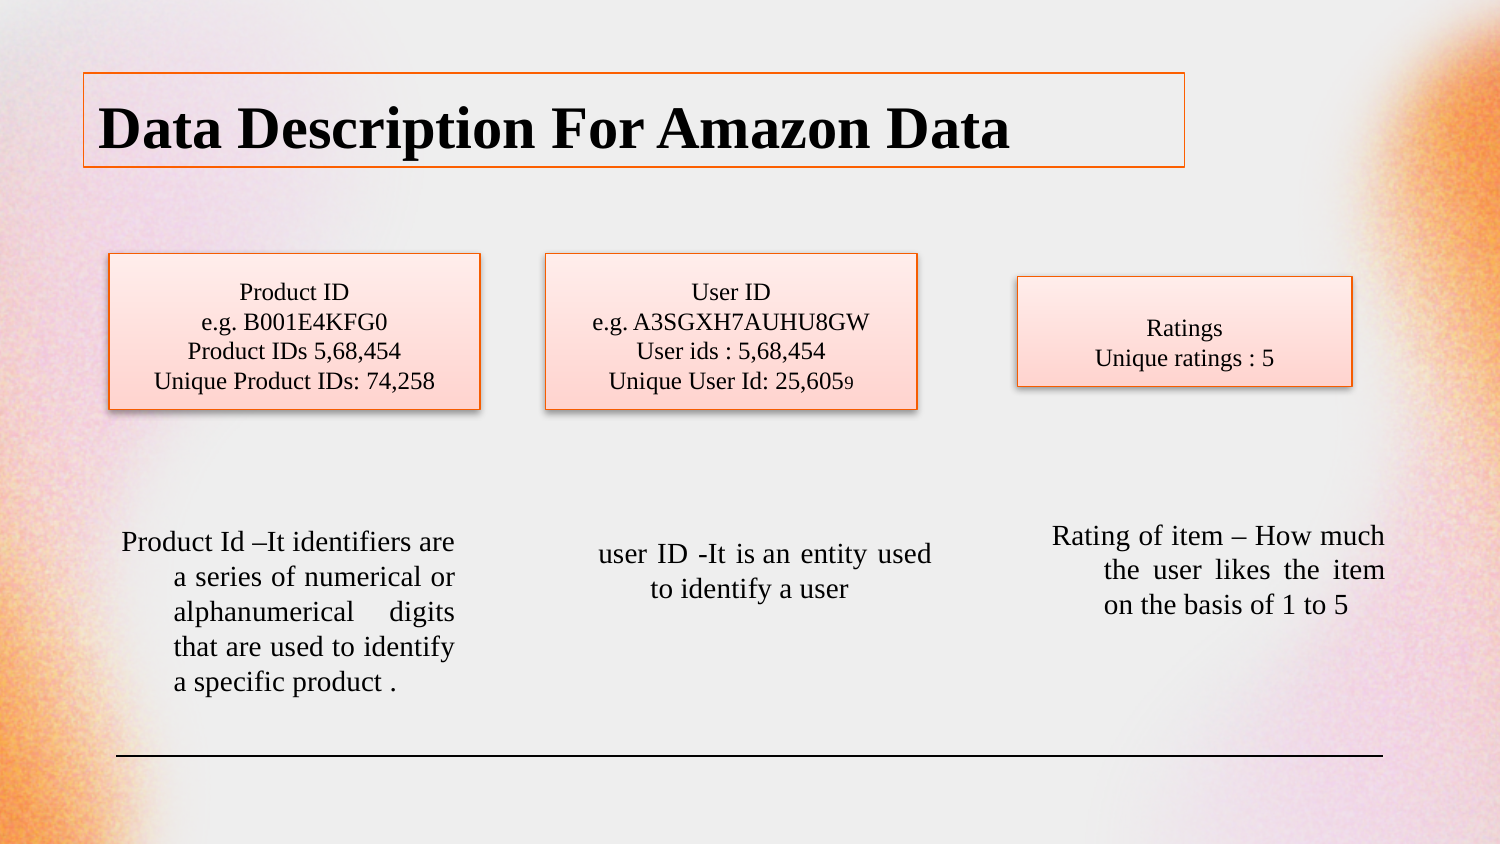

Data Description For Amazon Data
Product ID
e.g. B001E4KFG0
Product IDs 5,68,454
Unique Product IDs: 74,258
User ID
e.g. A3SGXH7AUHU8GW
User ids : 5,68,454
Unique User Id: 25,6059
Ratings
Unique ratings : 5
Product Id –It identifiers are a series of numerical or alphanumerical digits that are used to identify a specific product .
Rating of item – How much the user likes the item on the basis of 1 to 5
user ID -It is an entity used to identify a user